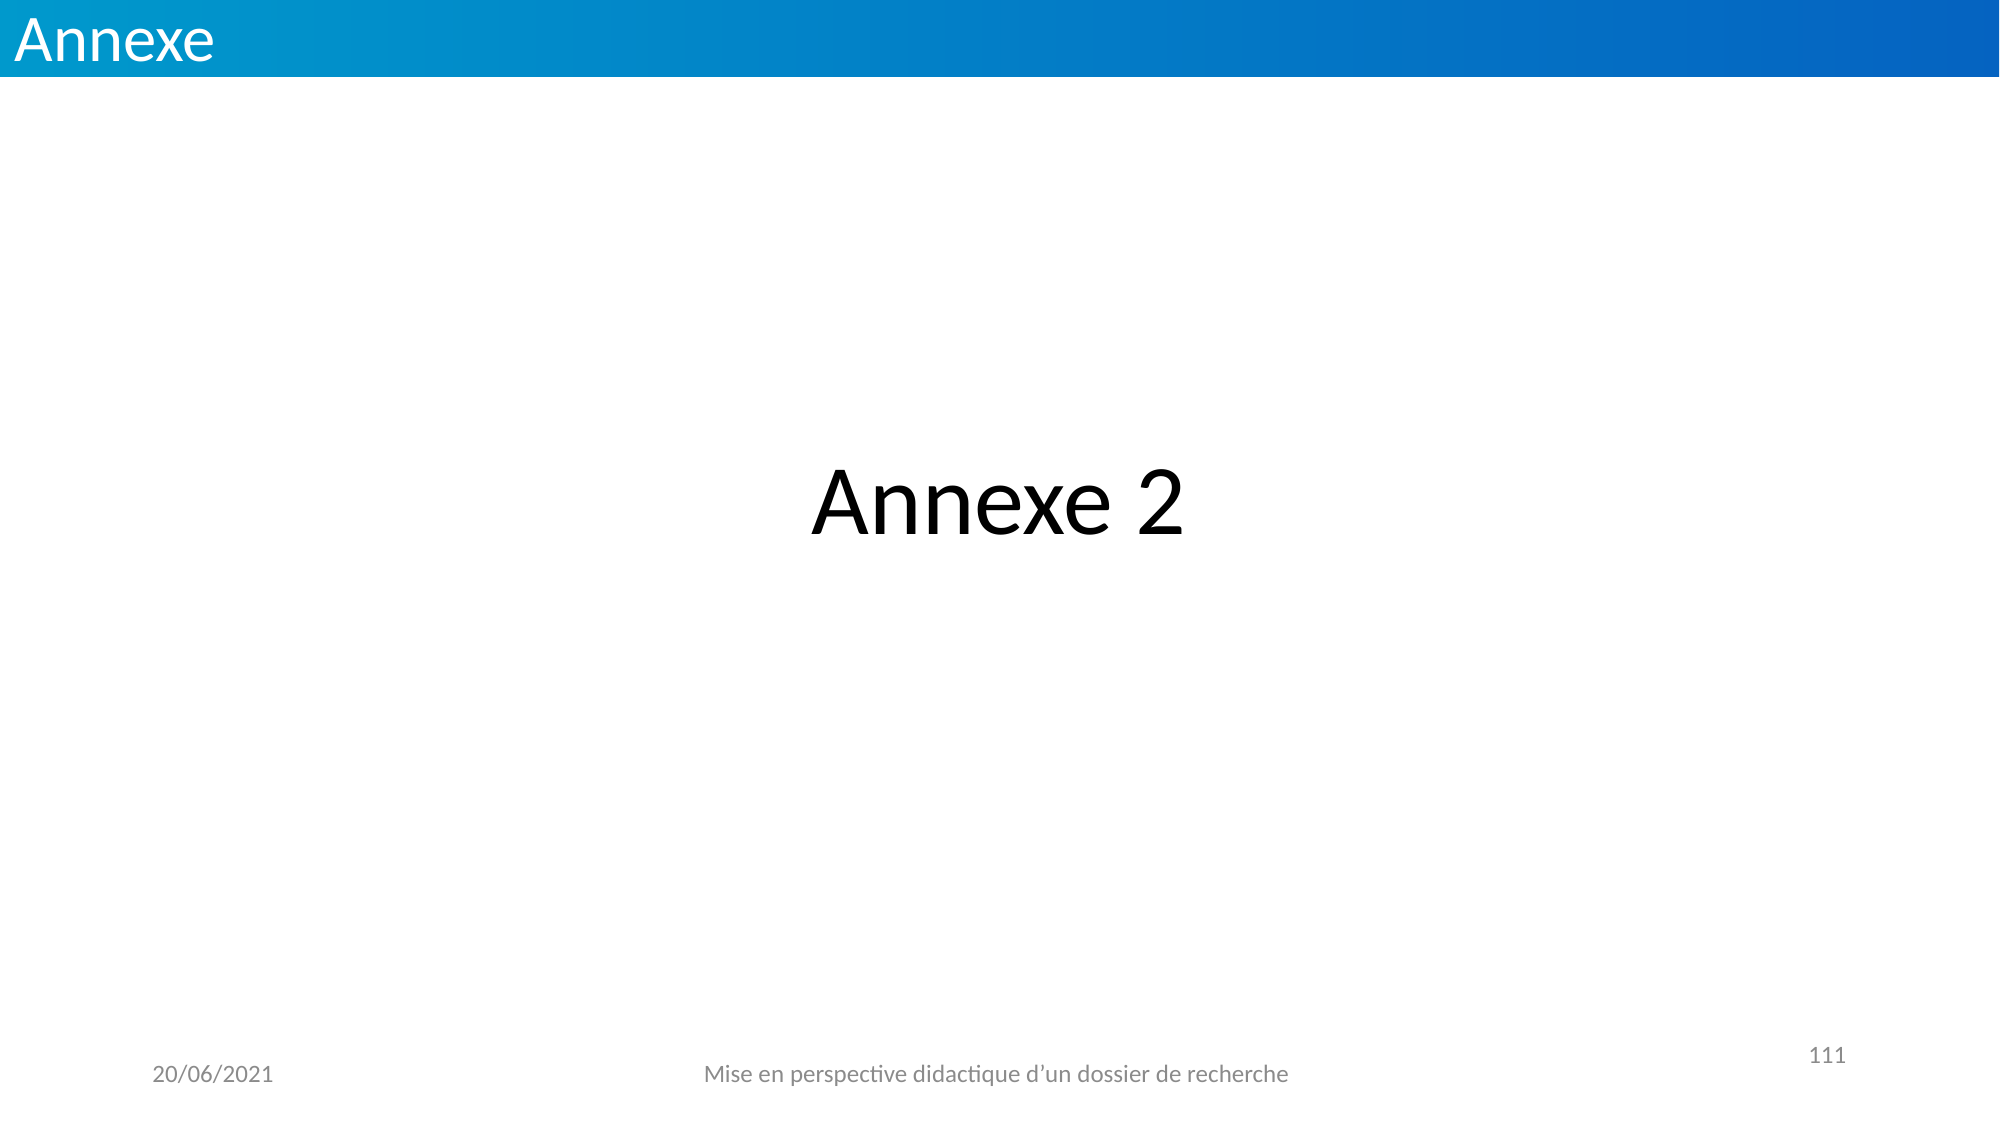

Annexe

Annexe 2
111
20/06/2021
Mise en perspective didactique d’un dossier de recherche